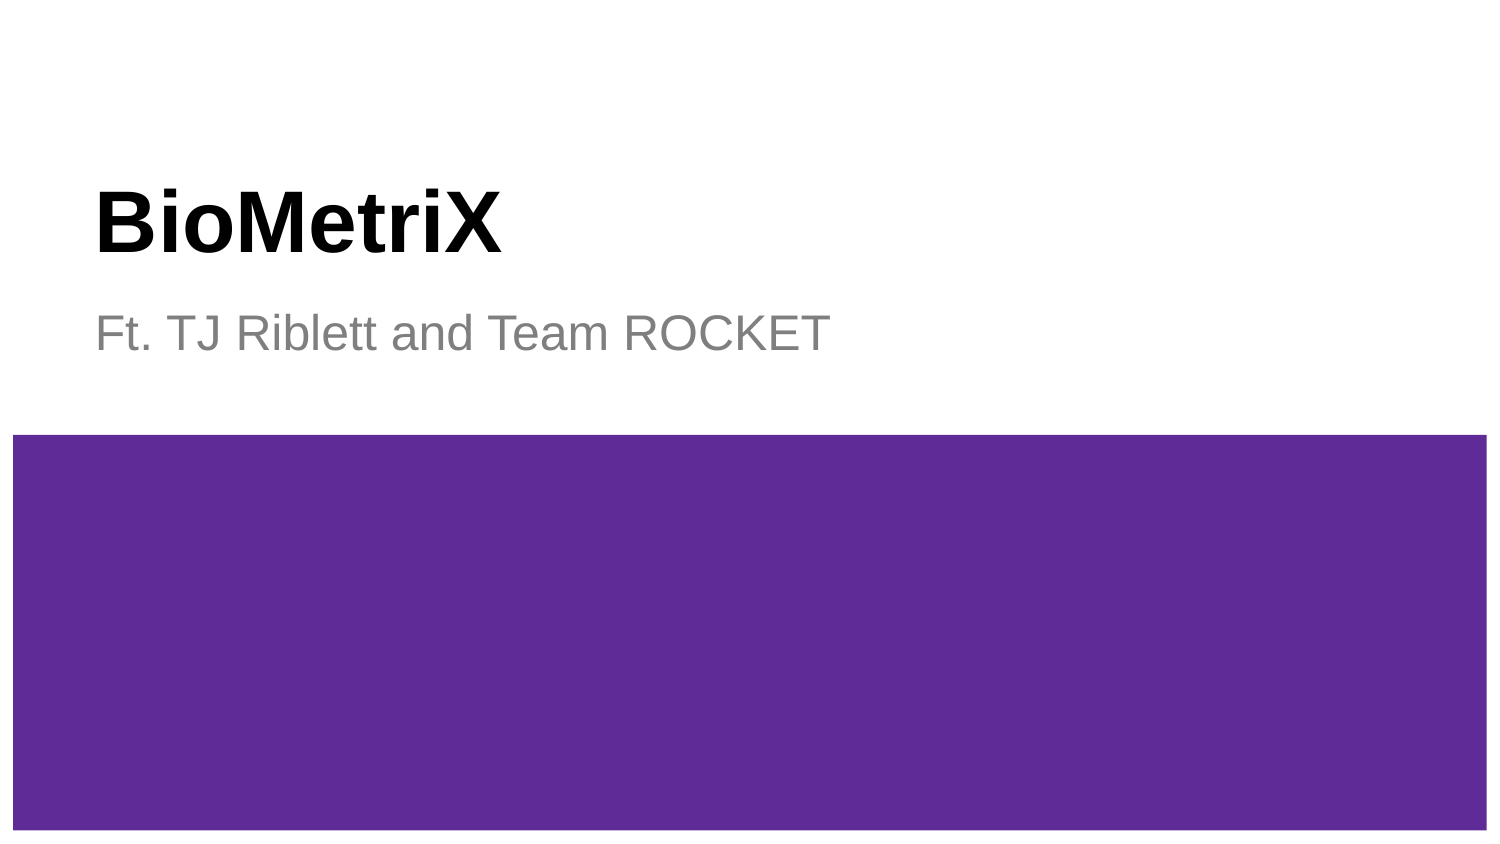

# BioMetriX
Ft. TJ Riblett and Team ROCKET